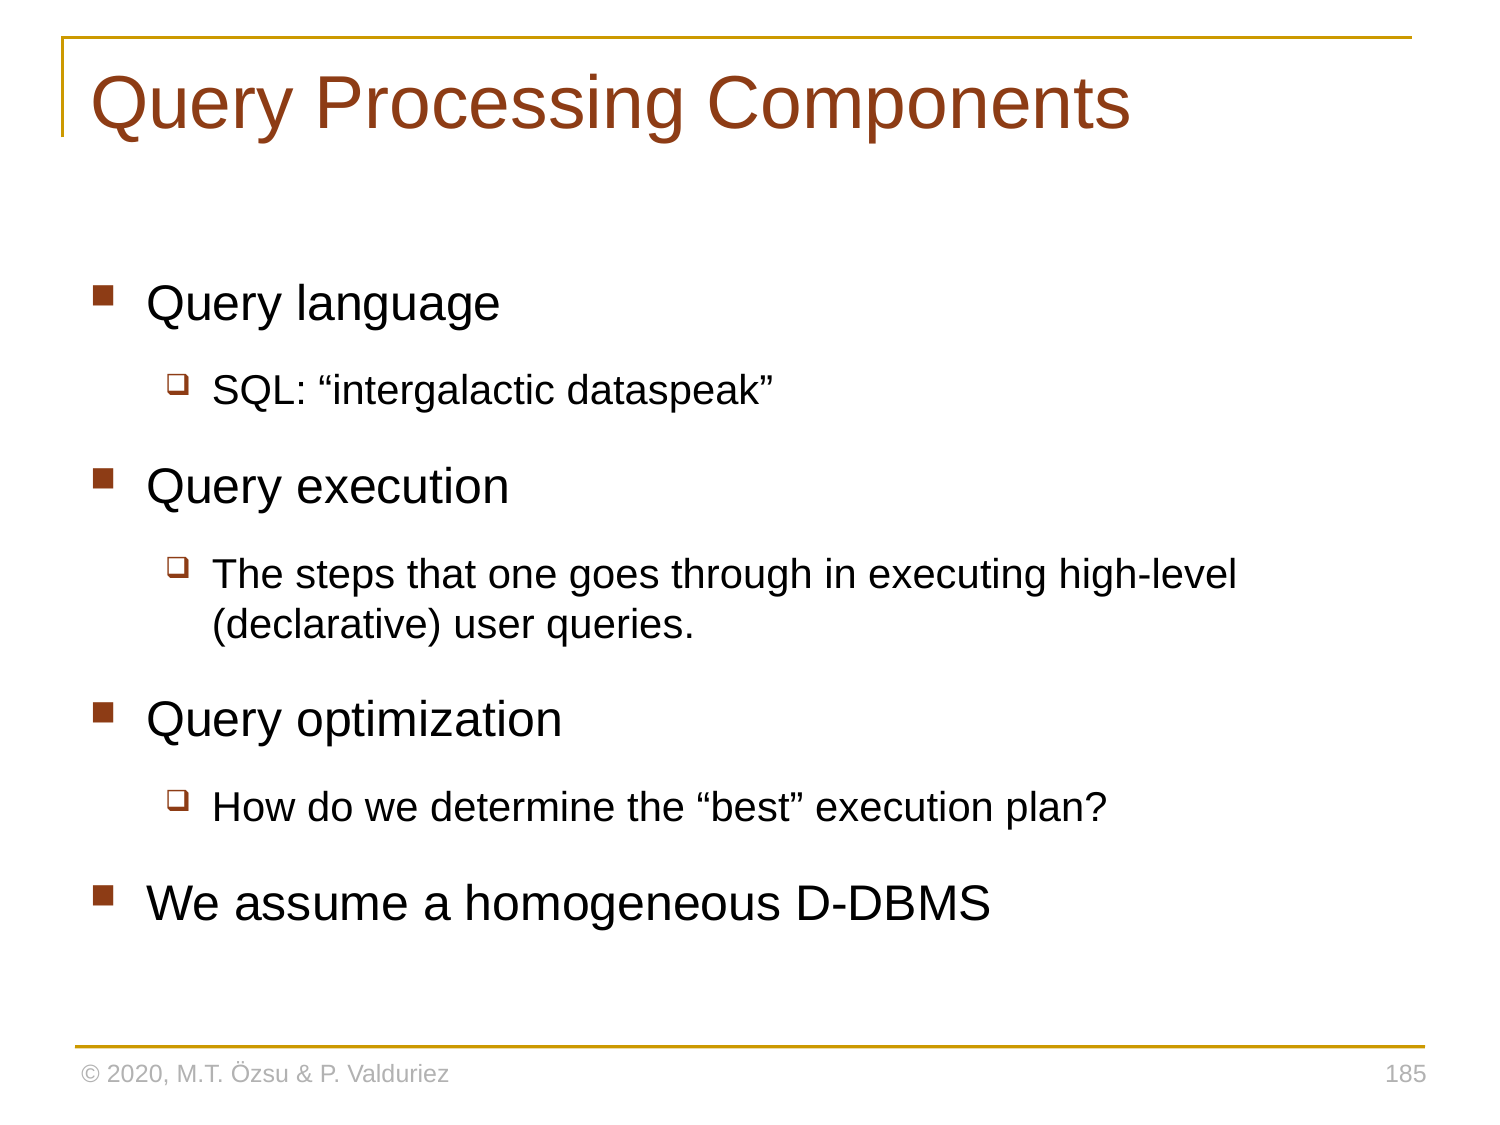

# Query Processing Components
Query language
SQL: “intergalactic dataspeak”
Query execution
The steps that one goes through in executing high-level (declarative) user queries.
Query optimization
How do we determine the “best” execution plan?
We assume a homogeneous D-DBMS
© 2020, M.T. Özsu & P. Valduriez
185